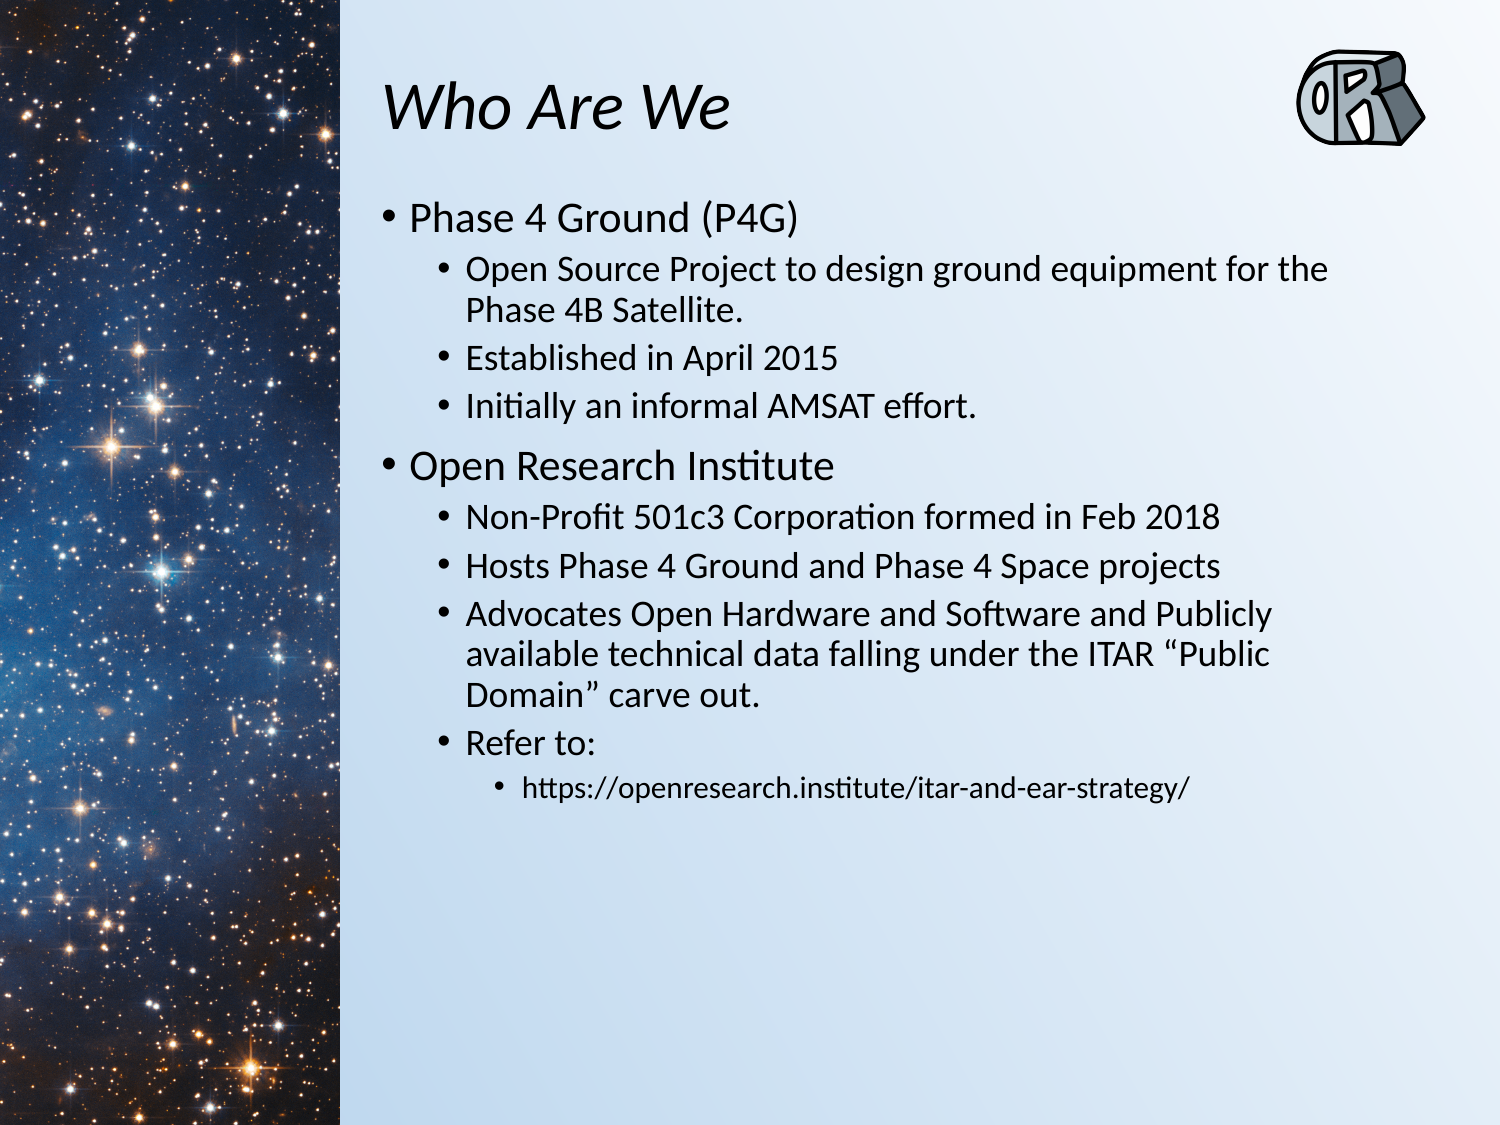

# Who Are We
Phase 4 Ground (P4G)
Open Source Project to design ground equipment for the Phase 4B Satellite.
Established in April 2015
Initially an informal AMSAT effort.
Open Research Institute
Non-Profit 501c3 Corporation formed in Feb 2018
Hosts Phase 4 Ground and Phase 4 Space projects
Advocates Open Hardware and Software and Publicly available technical data falling under the ITAR “Public Domain” carve out.
Refer to:
https://openresearch.institute/itar-and-ear-strategy/